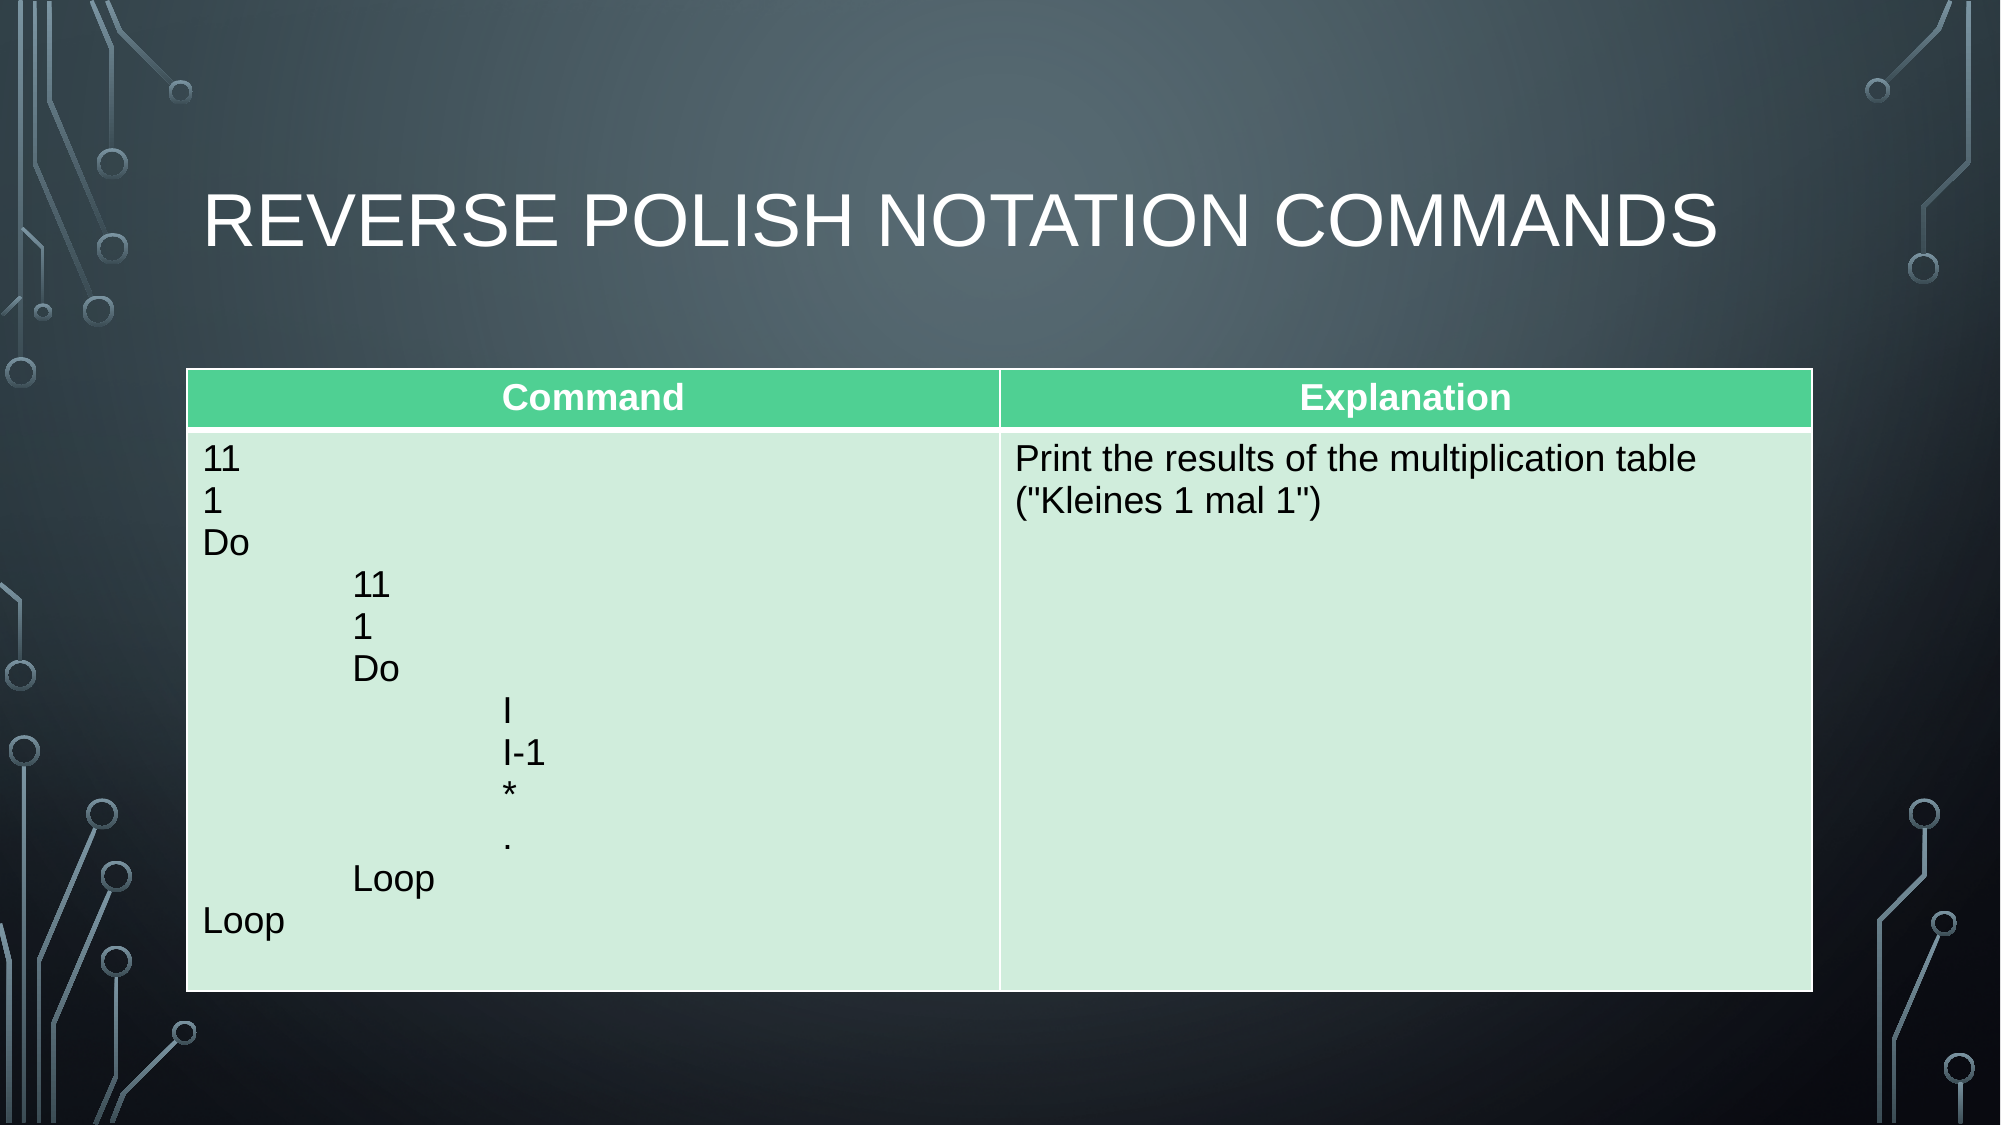

# Reverse Polish Notation Commands
| Command | Explanation |
| --- | --- |
| 11 1 Do 11 1 Do I I-1 \* . Loop Loop | Print the results of the multiplication table ("Kleines 1 mal 1") |